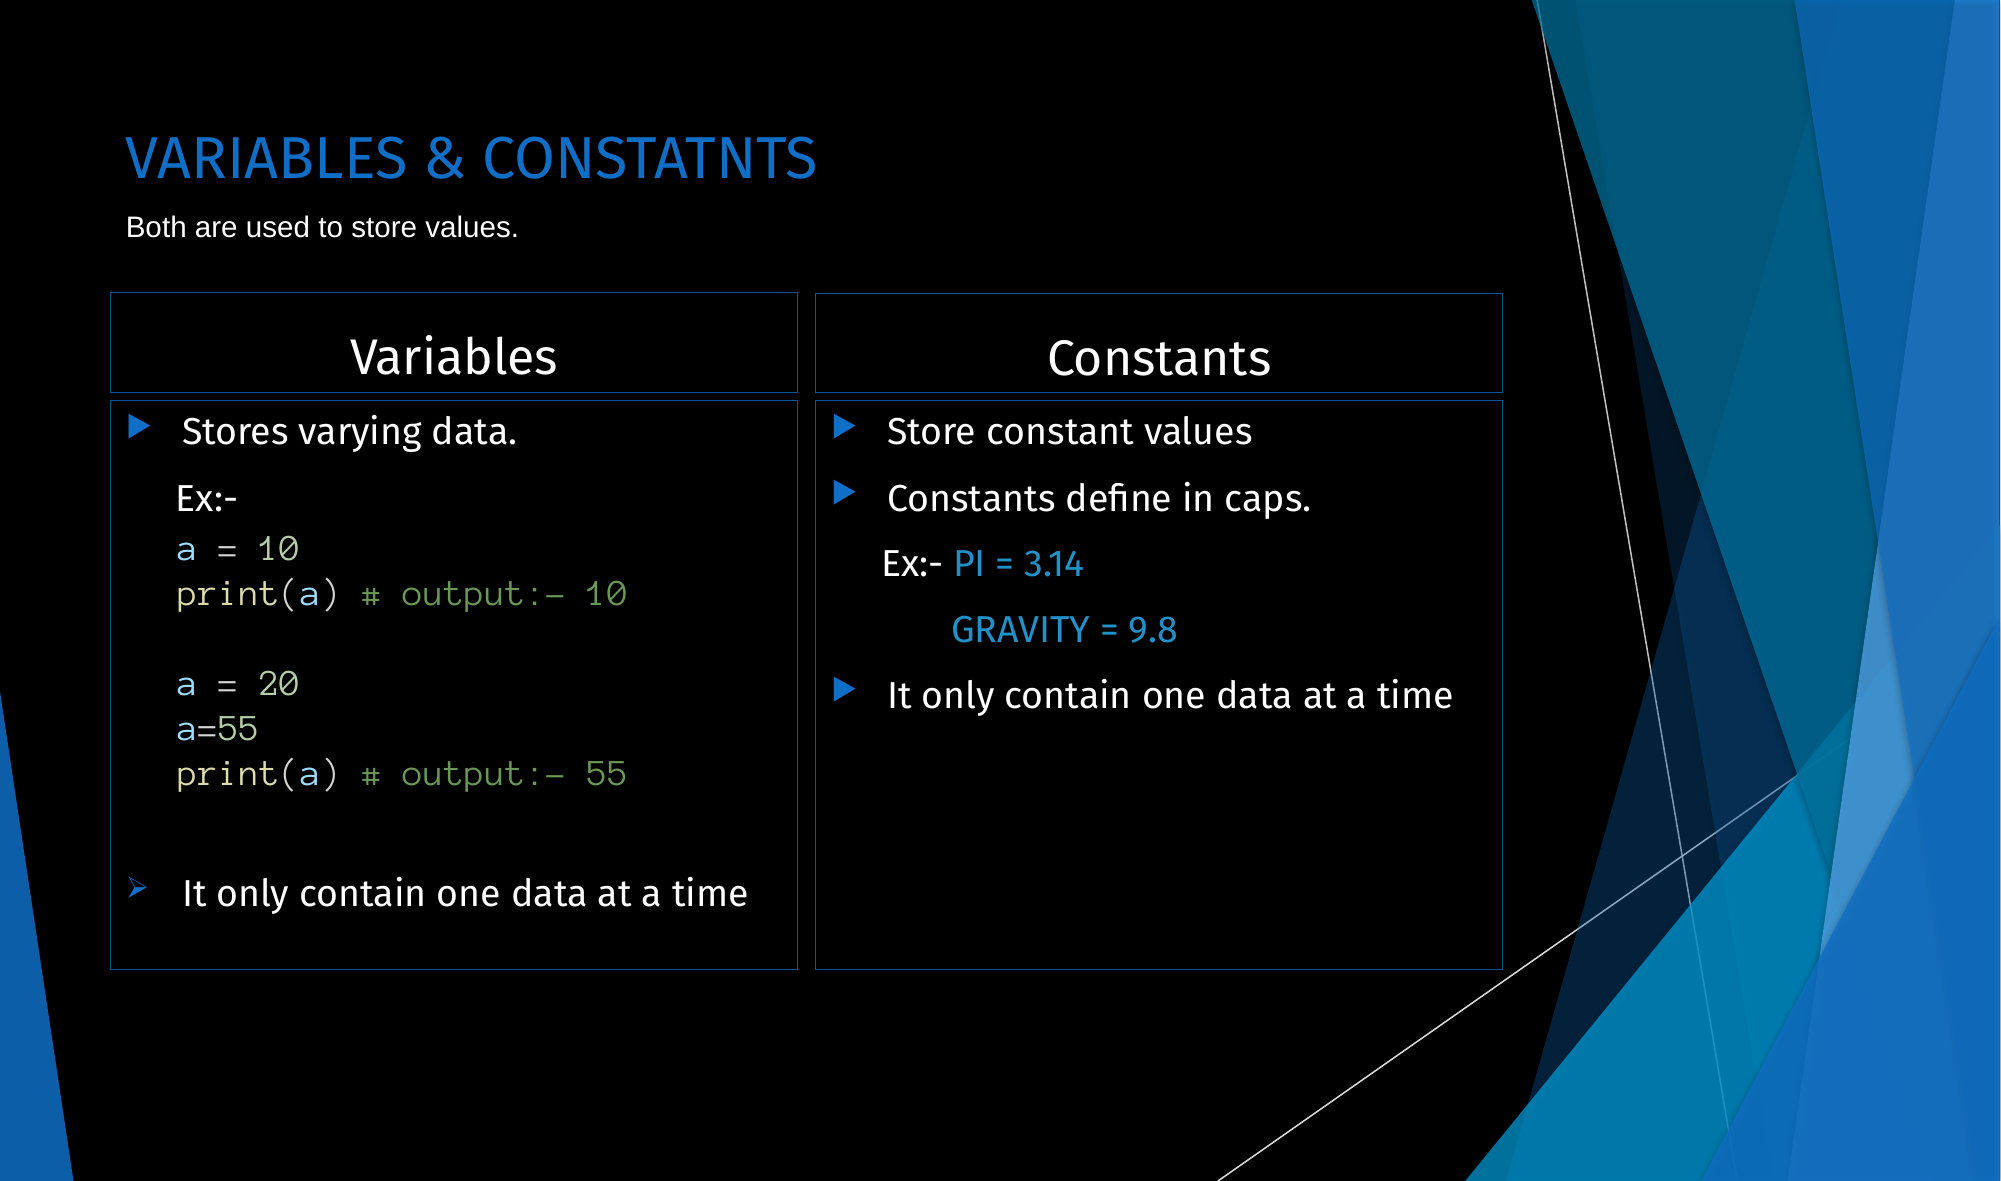

# VARIABLES & CONSTATNTS Both are used to store values.
Variables
Constants
Stores varying data.
     Ex:-

It only contain one data at a time
Store constant values
Constants define in caps.
     Ex:- PI = 3.14
            GRAVITY = 9.8
It only contain one data at a time

a = 10
print(a) # output:- 10
a = 20
a=55
print(a) # output:- 55